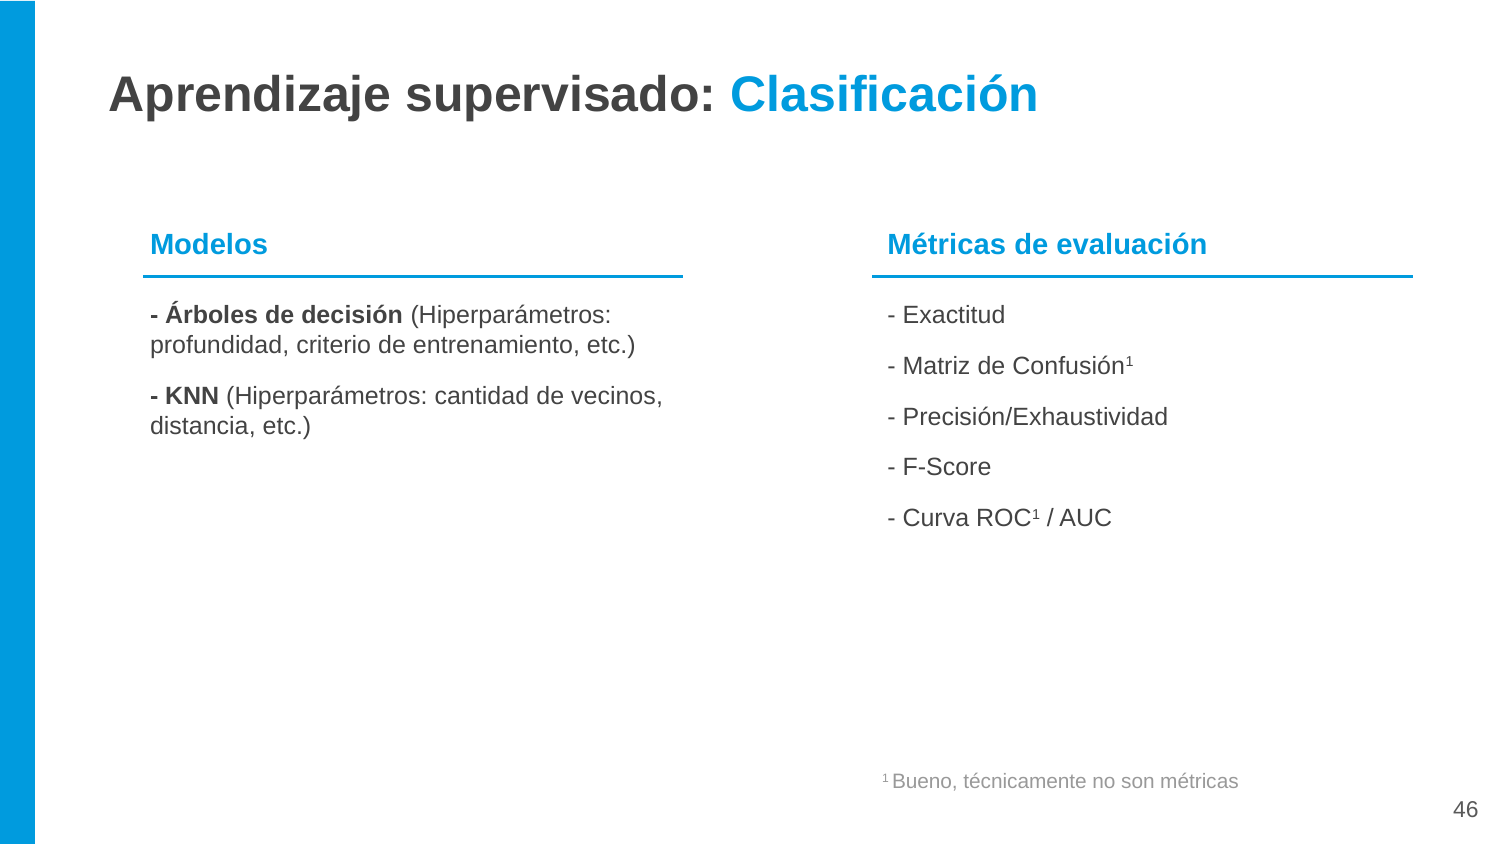

Aprendizaje supervisado: Clasificación
Modelos
Métricas de evaluación
- Árboles de decisión (Hiperparámetros: profundidad, criterio de entrenamiento, etc.)
- KNN (Hiperparámetros: cantidad de vecinos, distancia, etc.)

- Exactitud
- Matriz de Confusión1
- Precisión/Exhaustividad
- F-Score
- Curva ROC1 / AUC

1 Bueno, técnicamente no son métricas
46